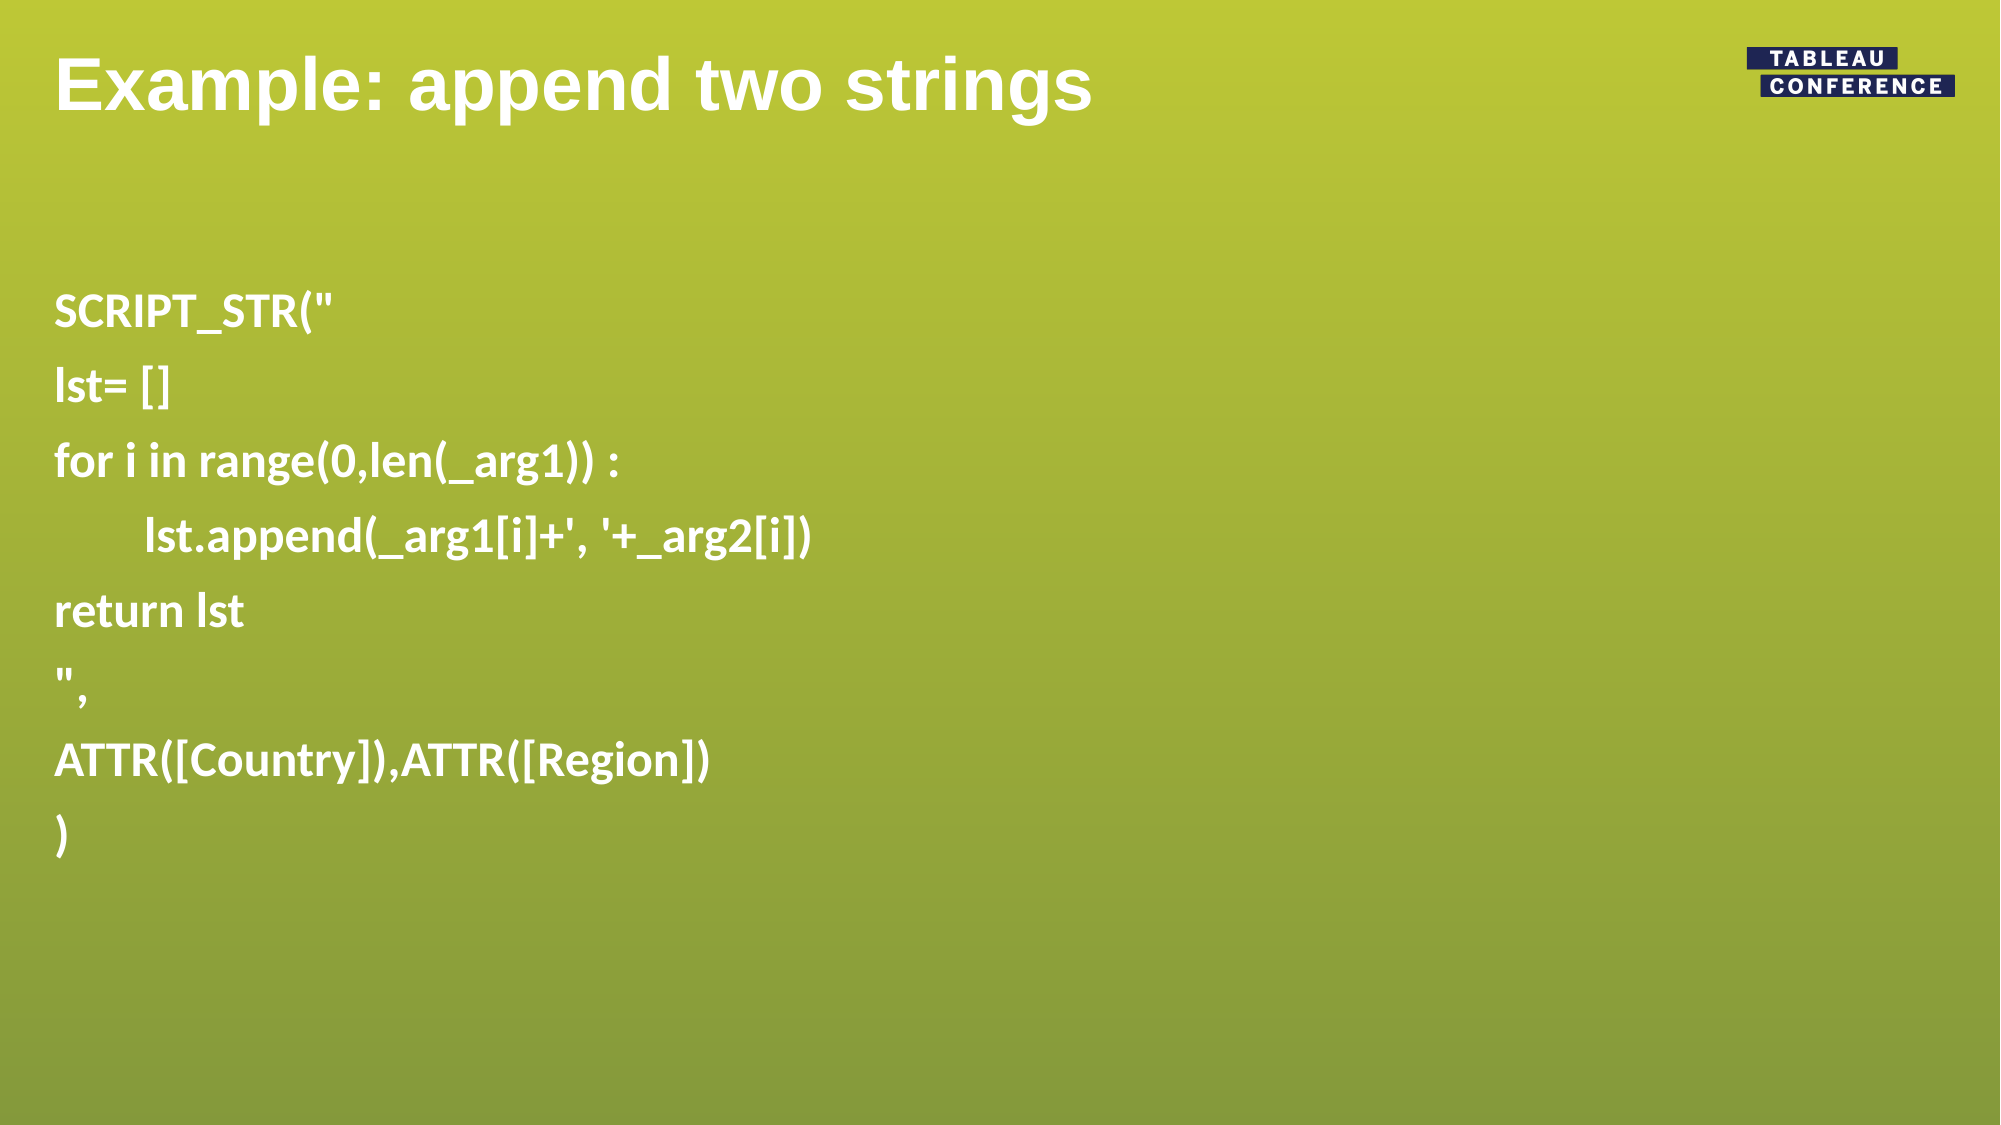

# Example: append two strings
SCRIPT_STR("
lst= []
for i in range(0,len(_arg1)) :
        lst.append(_arg1[i]+', '+_arg2[i])
return lst
",
ATTR([Country]),ATTR([Region])
)